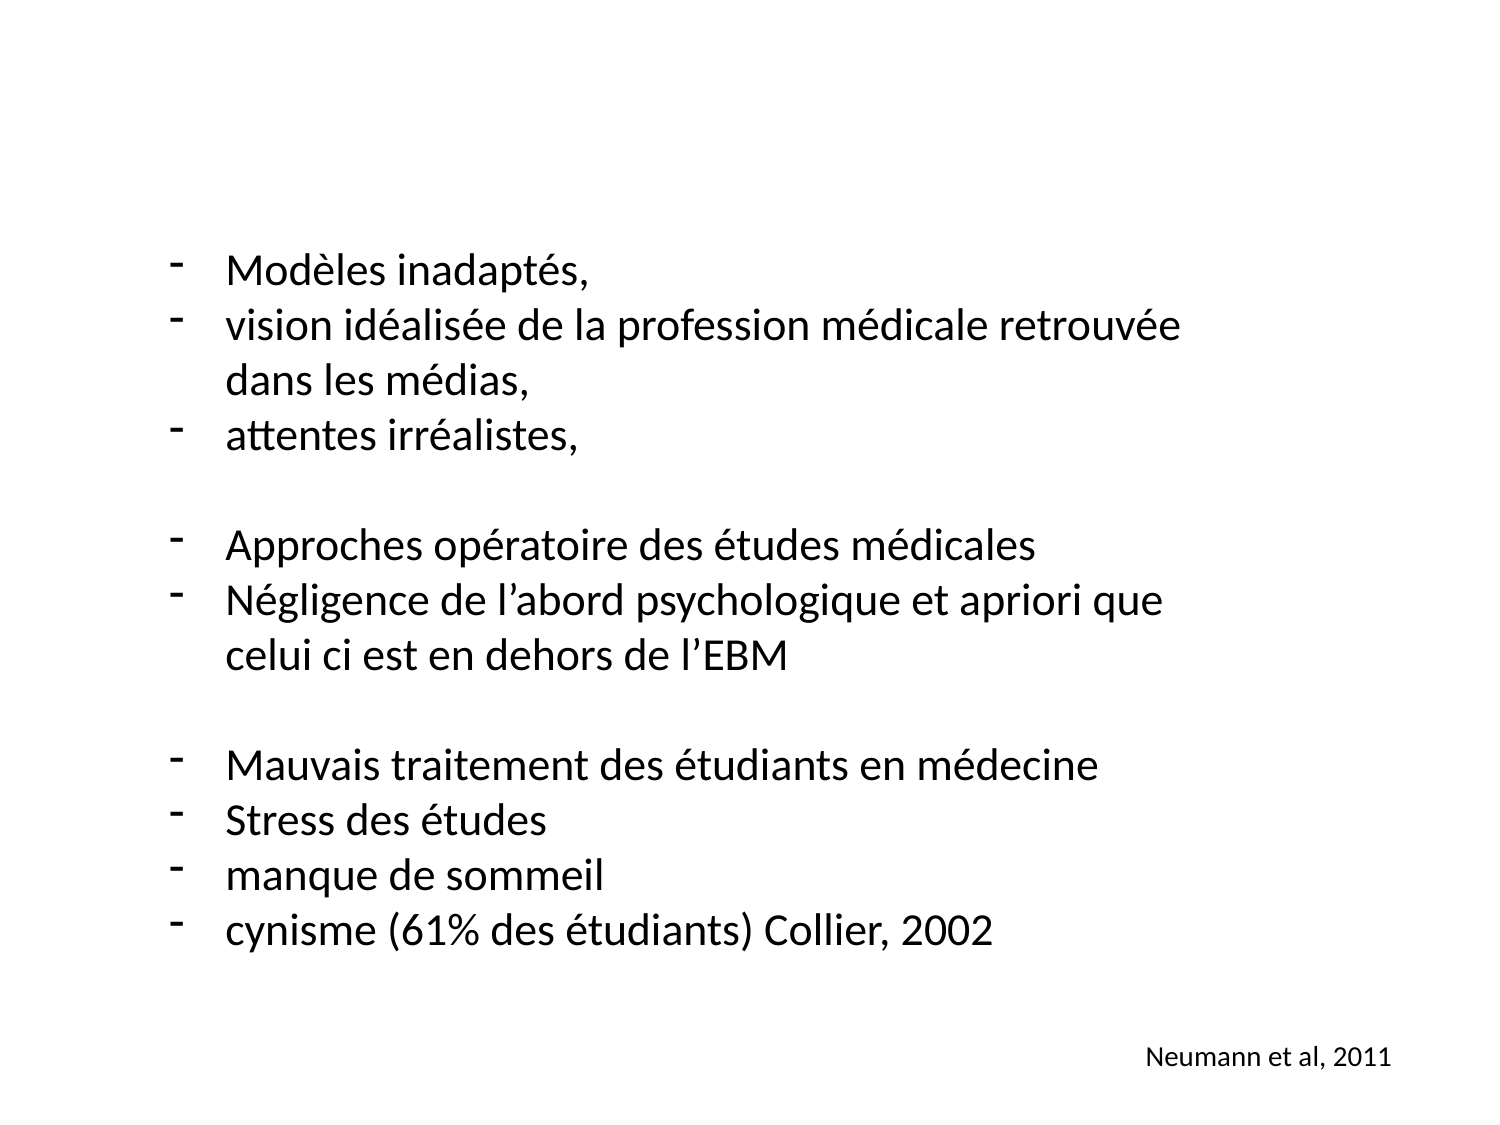

Modèles inadaptés,
vision idéalisée de la profession médicale retrouvée dans les médias,
attentes irréalistes,

Approches opératoire des études médicales
Négligence de l’abord psychologique et apriori que celui ci est en dehors de l’EBM

Mauvais traitement des étudiants en médecine
Stress des études
manque de sommeil
cynisme (61% des étudiants) Collier, 2002

Neumann et al, 2011